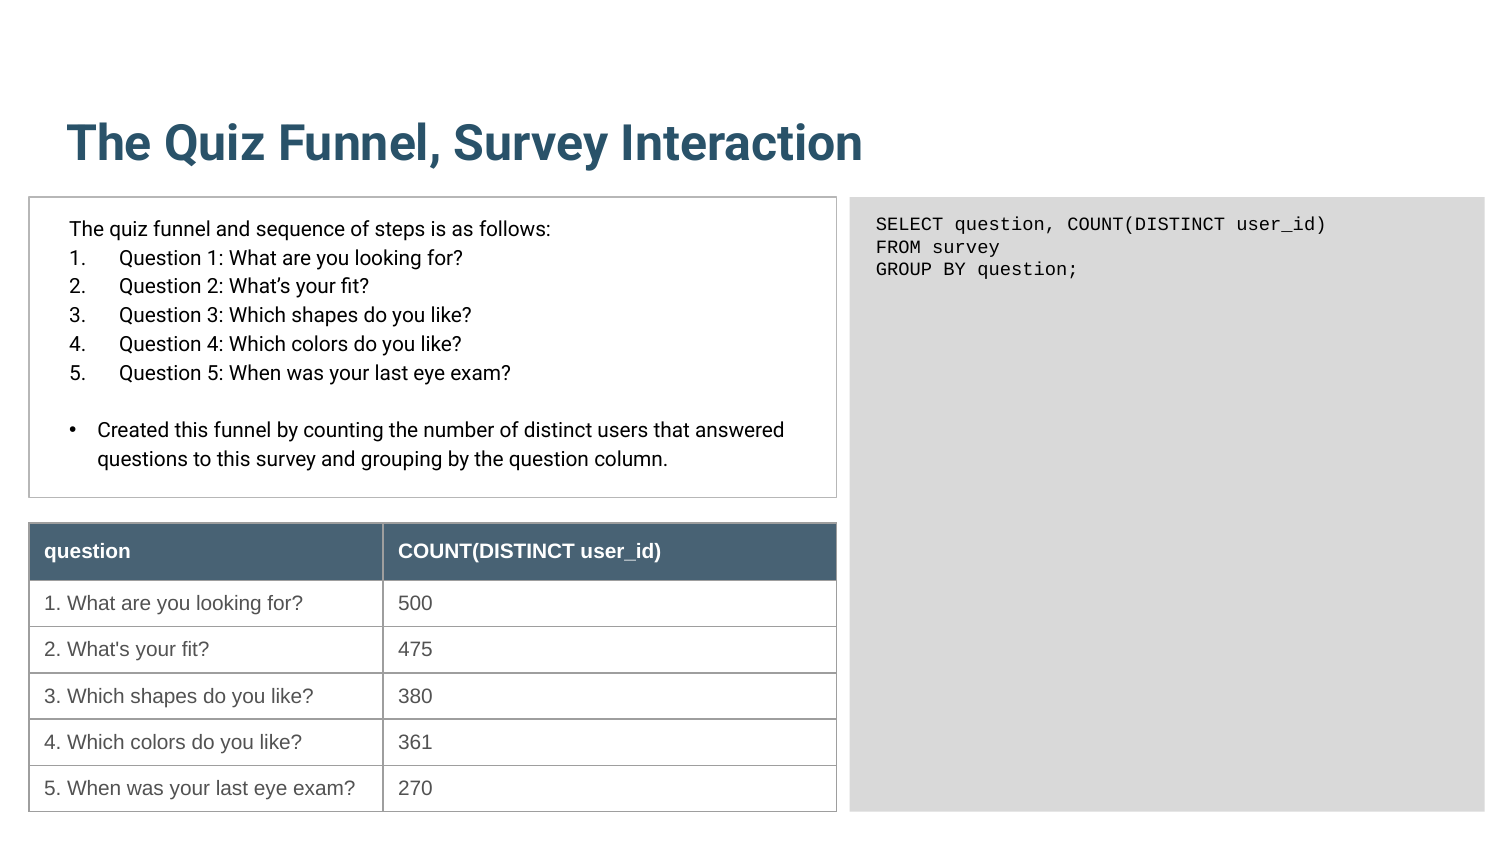

The Quiz Funnel, Survey Interaction
The quiz funnel and sequence of steps is as follows:
Question 1: What are you looking for?
Question 2: What’s your fit?
Question 3: Which shapes do you like?
Question 4: Which colors do you like?
Question 5: When was your last eye exam?

Created this funnel by counting the number of distinct users that answered questions to this survey and grouping by the question column.

 SELECT question, COUNT(DISTINCT user_id)
 FROM survey
 GROUP BY question;
| question | COUNT(DISTINCT user\_id) |
| --- | --- |
| 1. What are you looking for? | 500 |
| 2. What's your fit? | 475 |
| 3. Which shapes do you like? | 380 |
| 4. Which colors do you like? | 361 |
| 5. When was your last eye exam? | 270 |